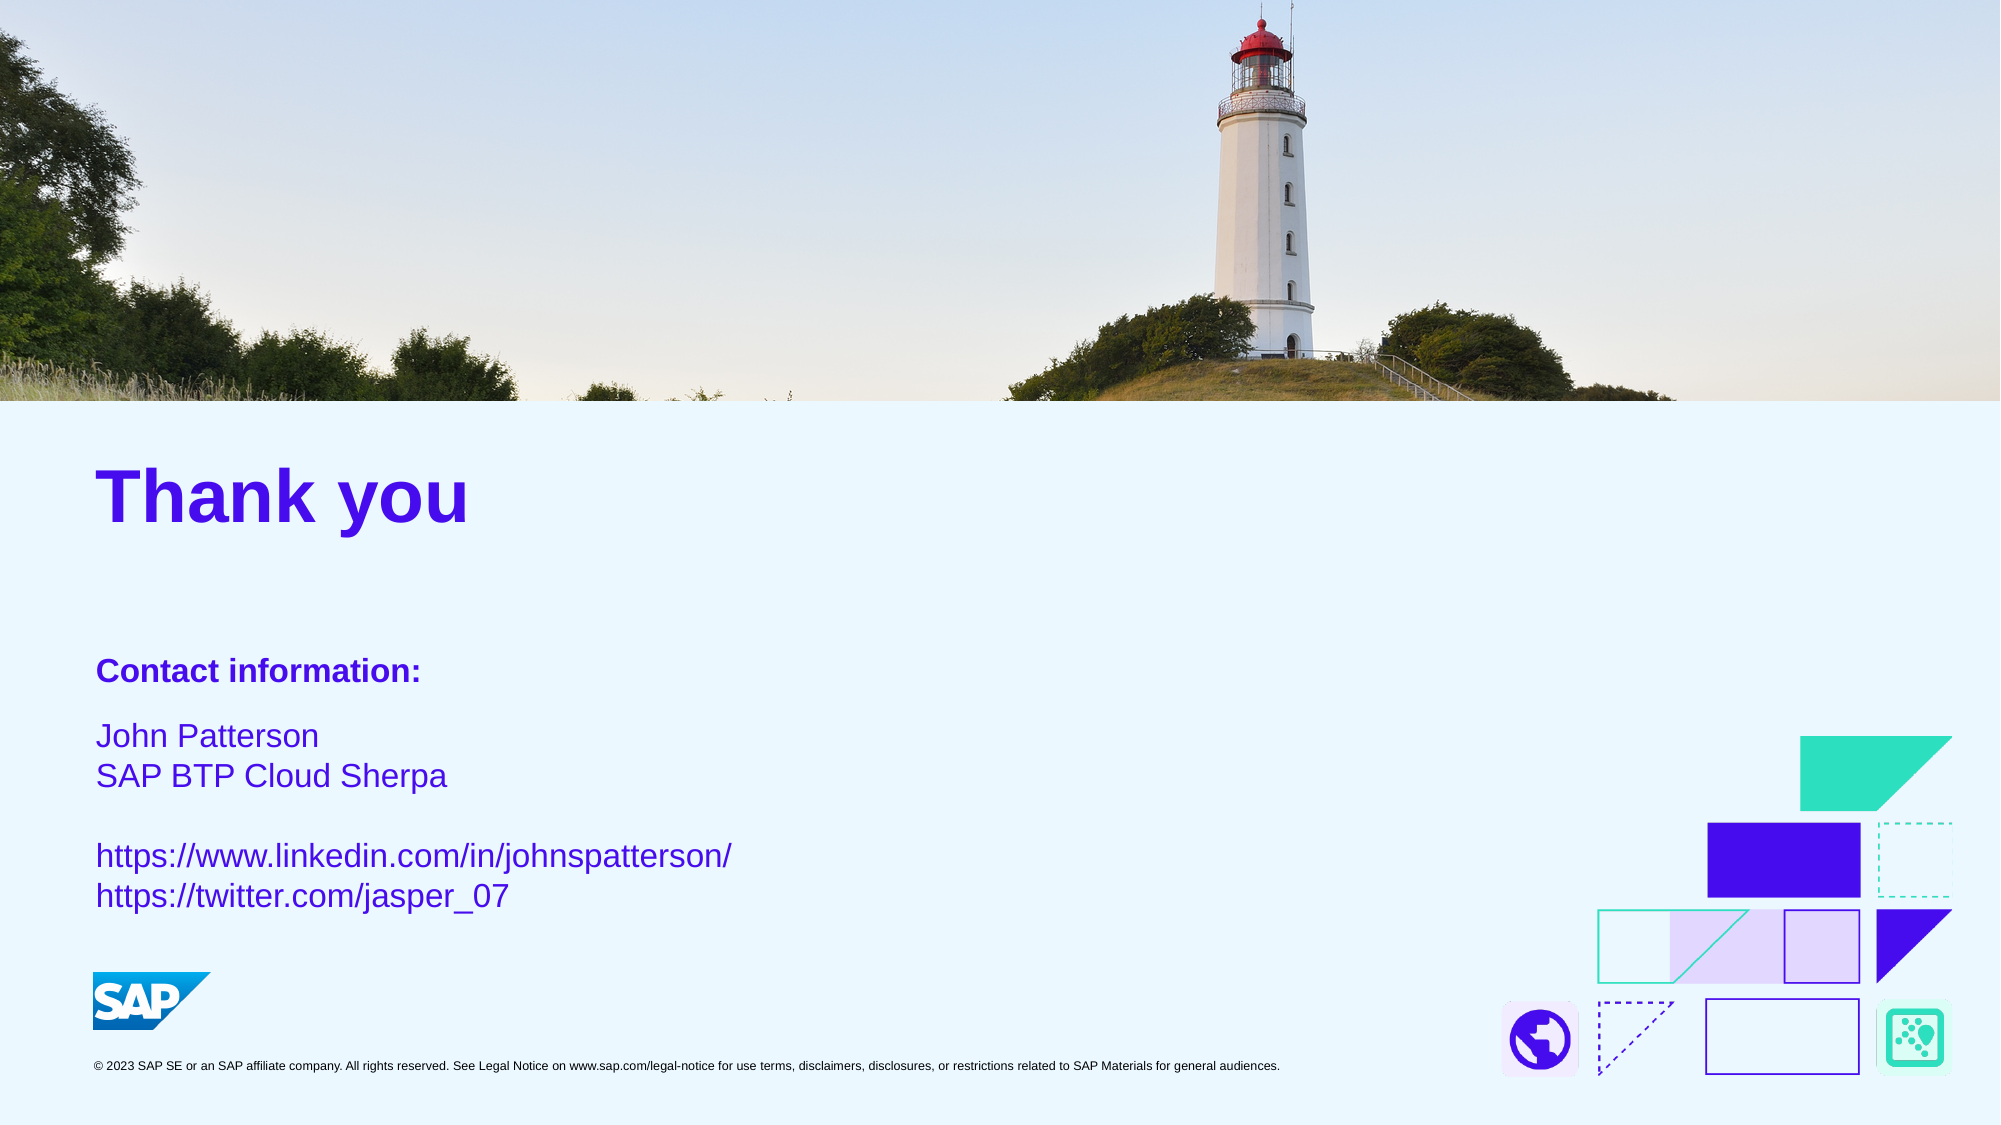

# Thank you
Contact information:
John Patterson
SAP BTP Cloud Sherpa

https://www.linkedin.com/in/johnspatterson/
https://twitter.com/jasper_07